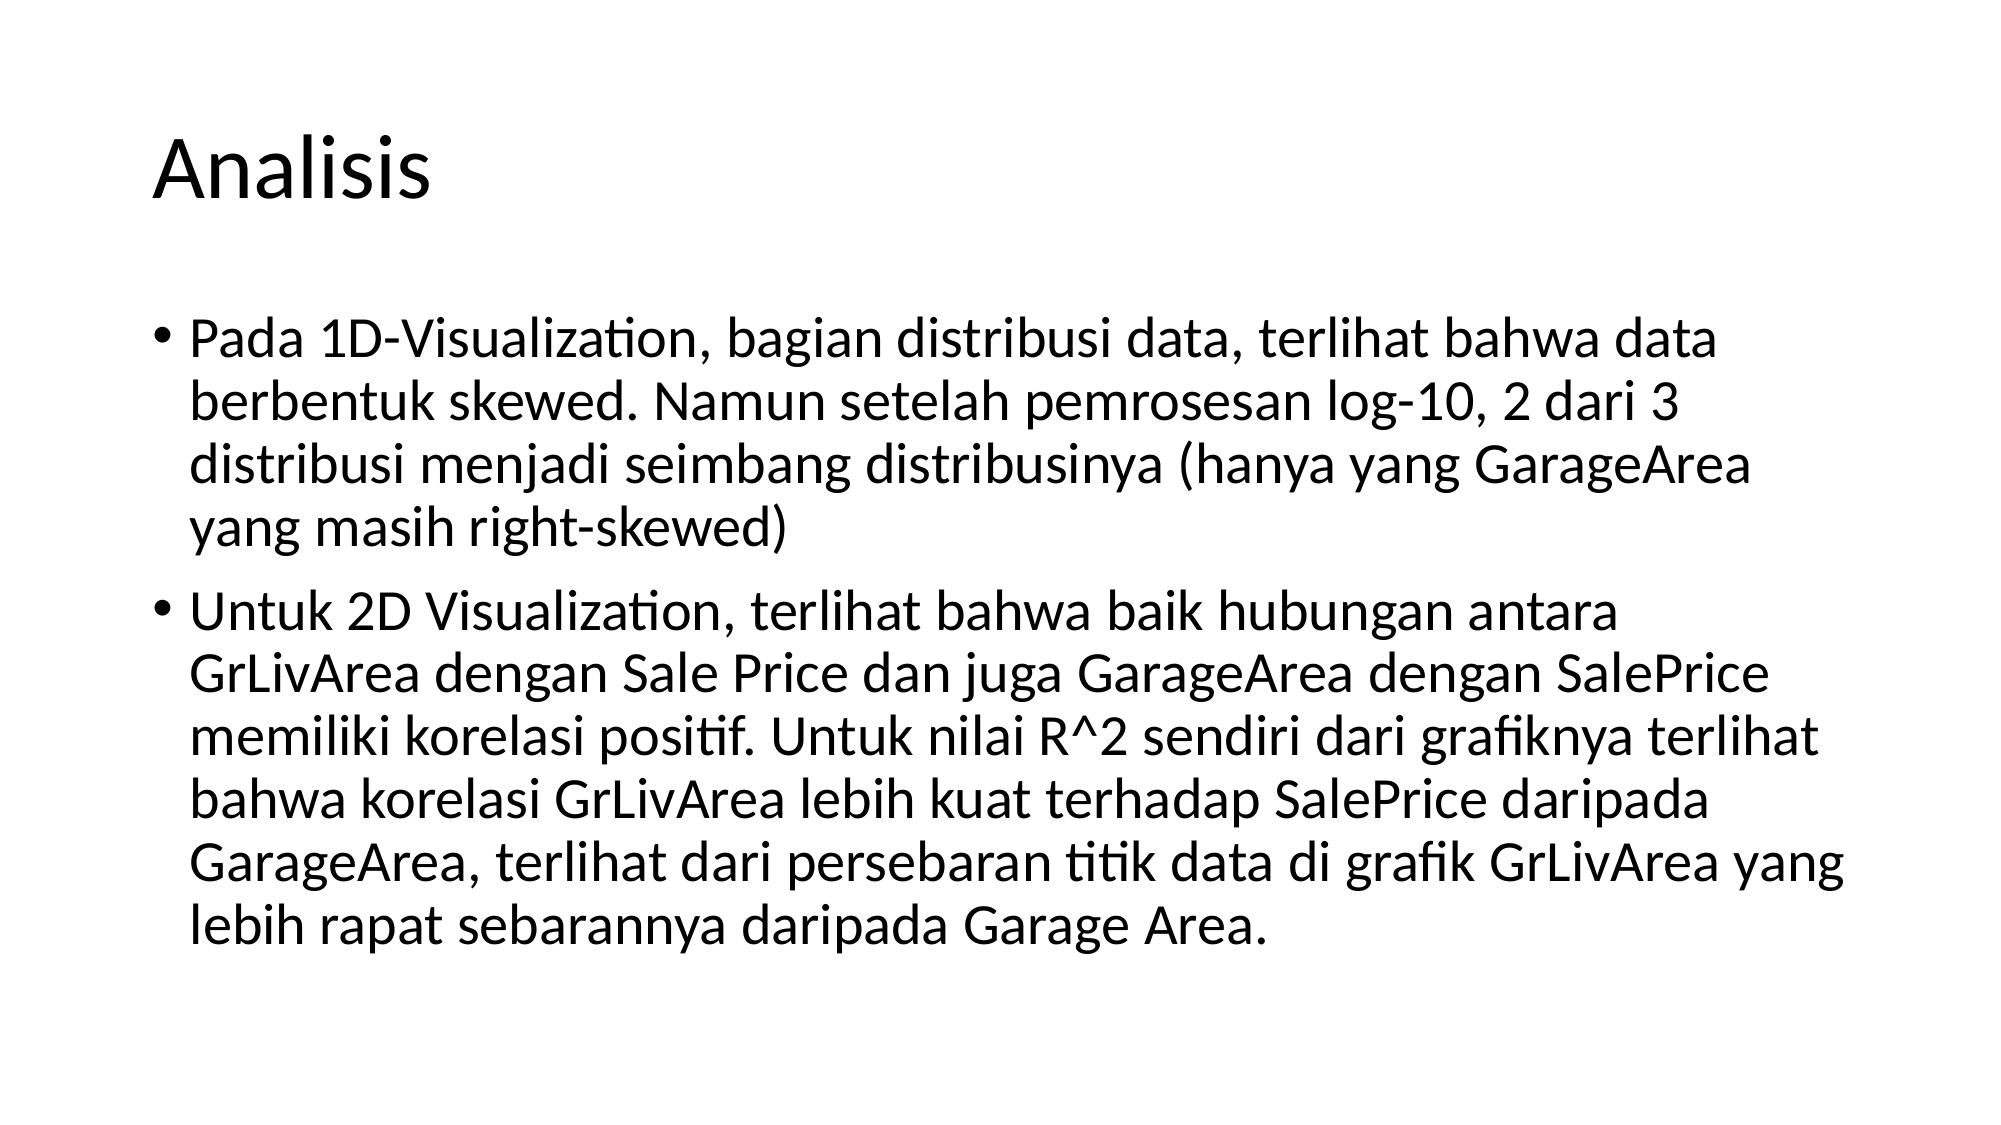

# Analisis
Pada 1D-Visualization, bagian distribusi data, terlihat bahwa data berbentuk skewed. Namun setelah pemrosesan log-10, 2 dari 3 distribusi menjadi seimbang distribusinya (hanya yang GarageArea yang masih right-skewed)
Untuk 2D Visualization, terlihat bahwa baik hubungan antara GrLivArea dengan Sale Price dan juga GarageArea dengan SalePrice memiliki korelasi positif. Untuk nilai R^2 sendiri dari grafiknya terlihat bahwa korelasi GrLivArea lebih kuat terhadap SalePrice daripada GarageArea, terlihat dari persebaran titik data di grafik GrLivArea yang lebih rapat sebarannya daripada Garage Area.